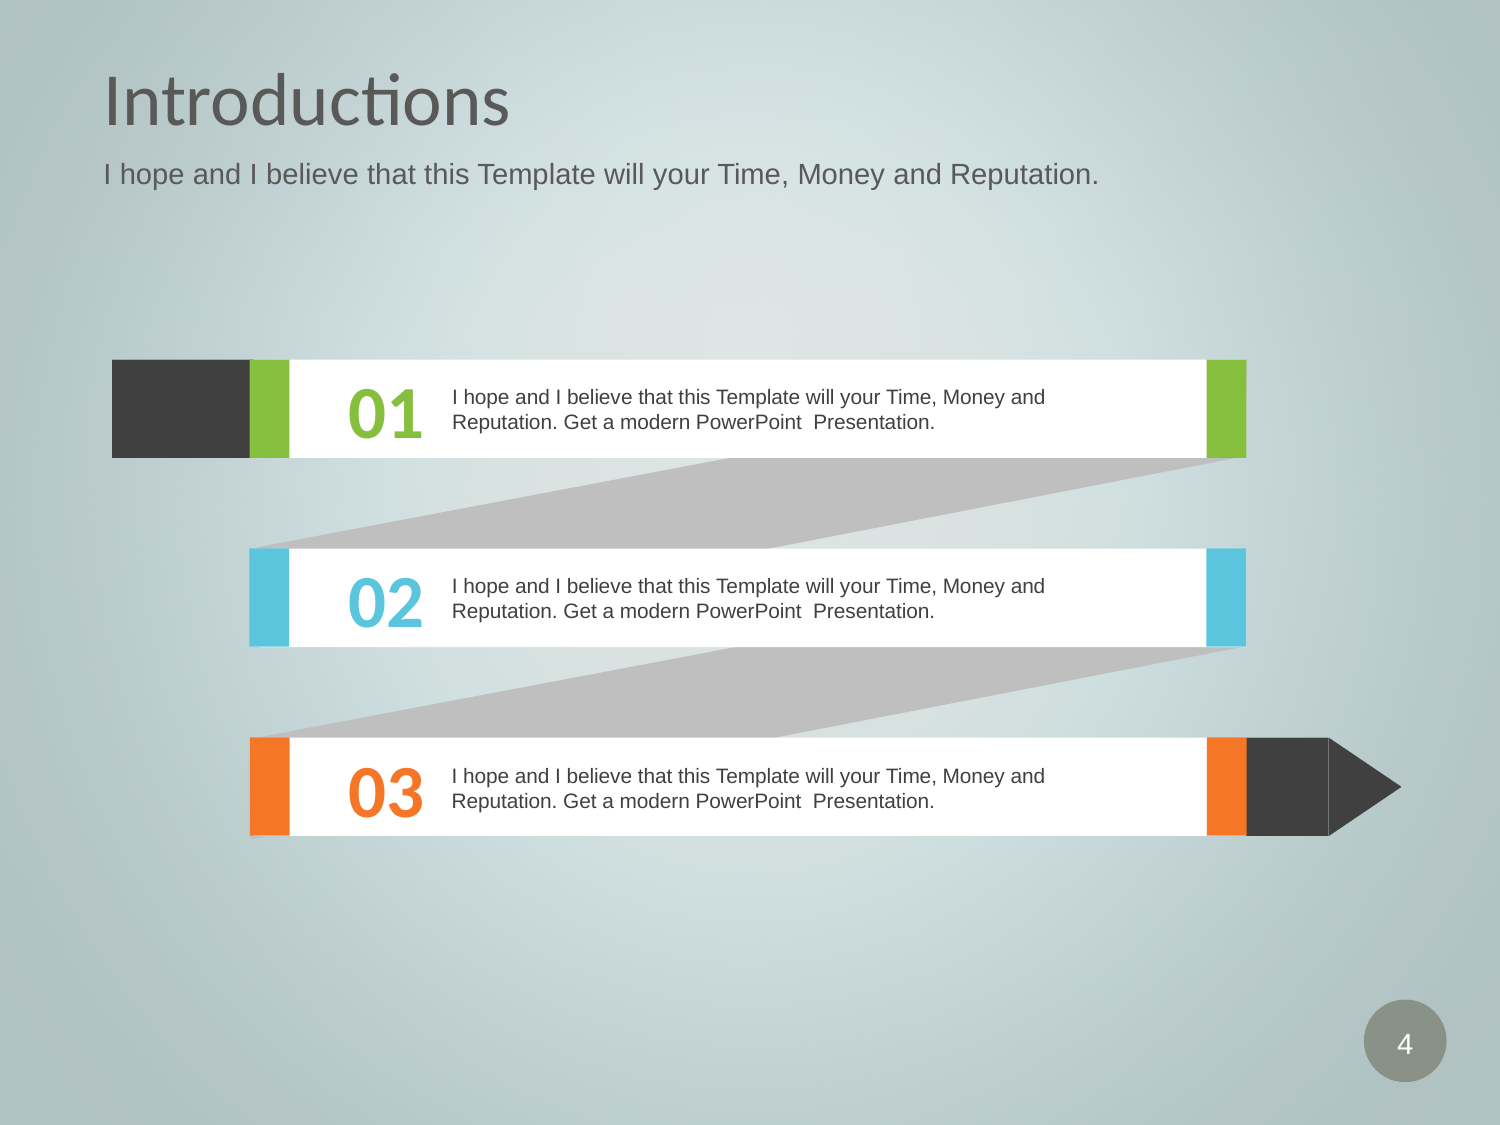

# Introductions
I hope and I believe that this Template will your Time, Money and Reputation.
01

I hope and I believe that this Template will your Time, Money and Reputation. Get a modern PowerPoint  Presentation.
02
I hope and I believe that this Template will your Time, Money and Reputation. Get a modern PowerPoint  Presentation.
03
I hope and I believe that this Template will your Time, Money and Reputation. Get a modern PowerPoint  Presentation.